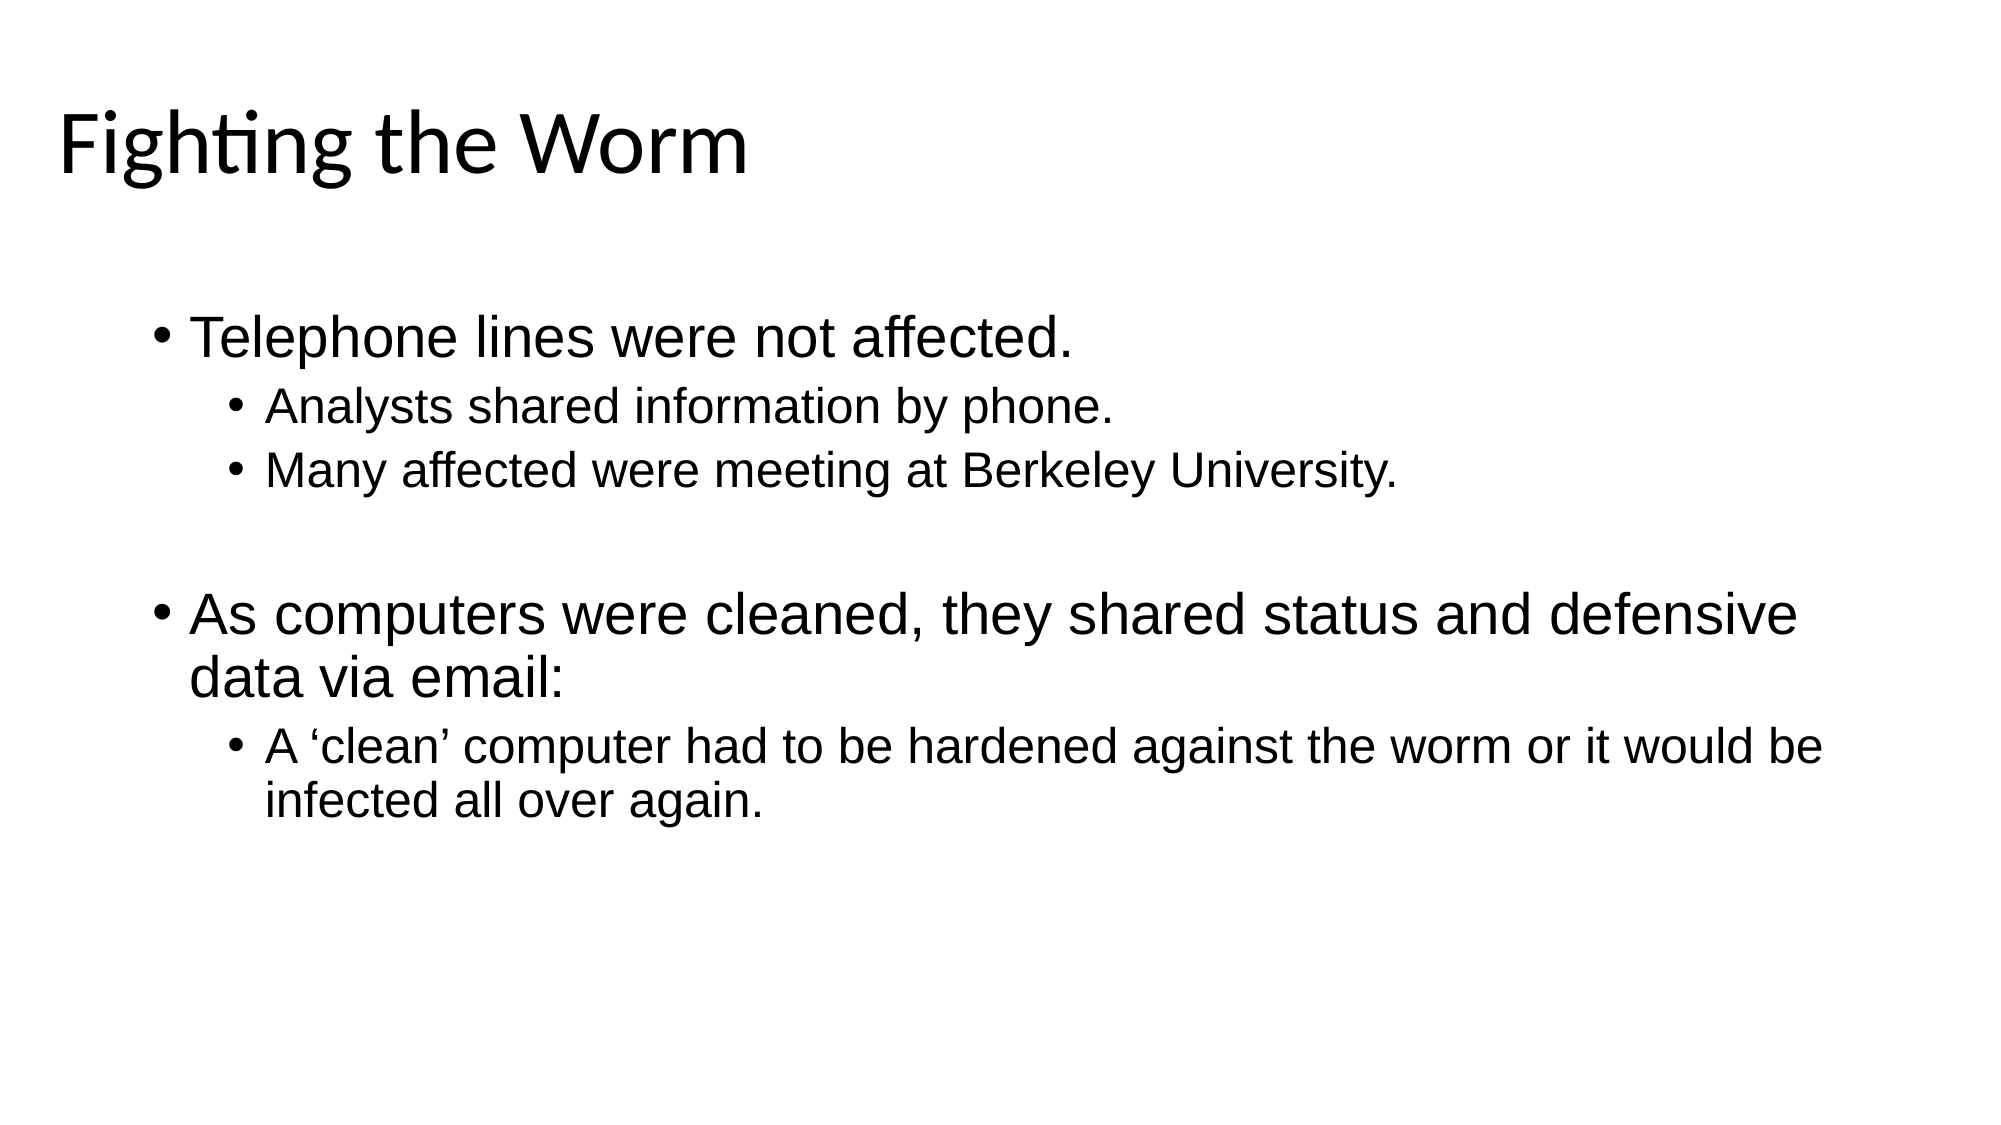

# Fighting the Worm
Telephone lines were not affected.
Analysts shared information by phone.
Many affected were meeting at Berkeley University.

As computers were cleaned, they shared status and defensive data via email:
A ‘clean’ computer had to be hardened against the worm or it would be infected all over again.